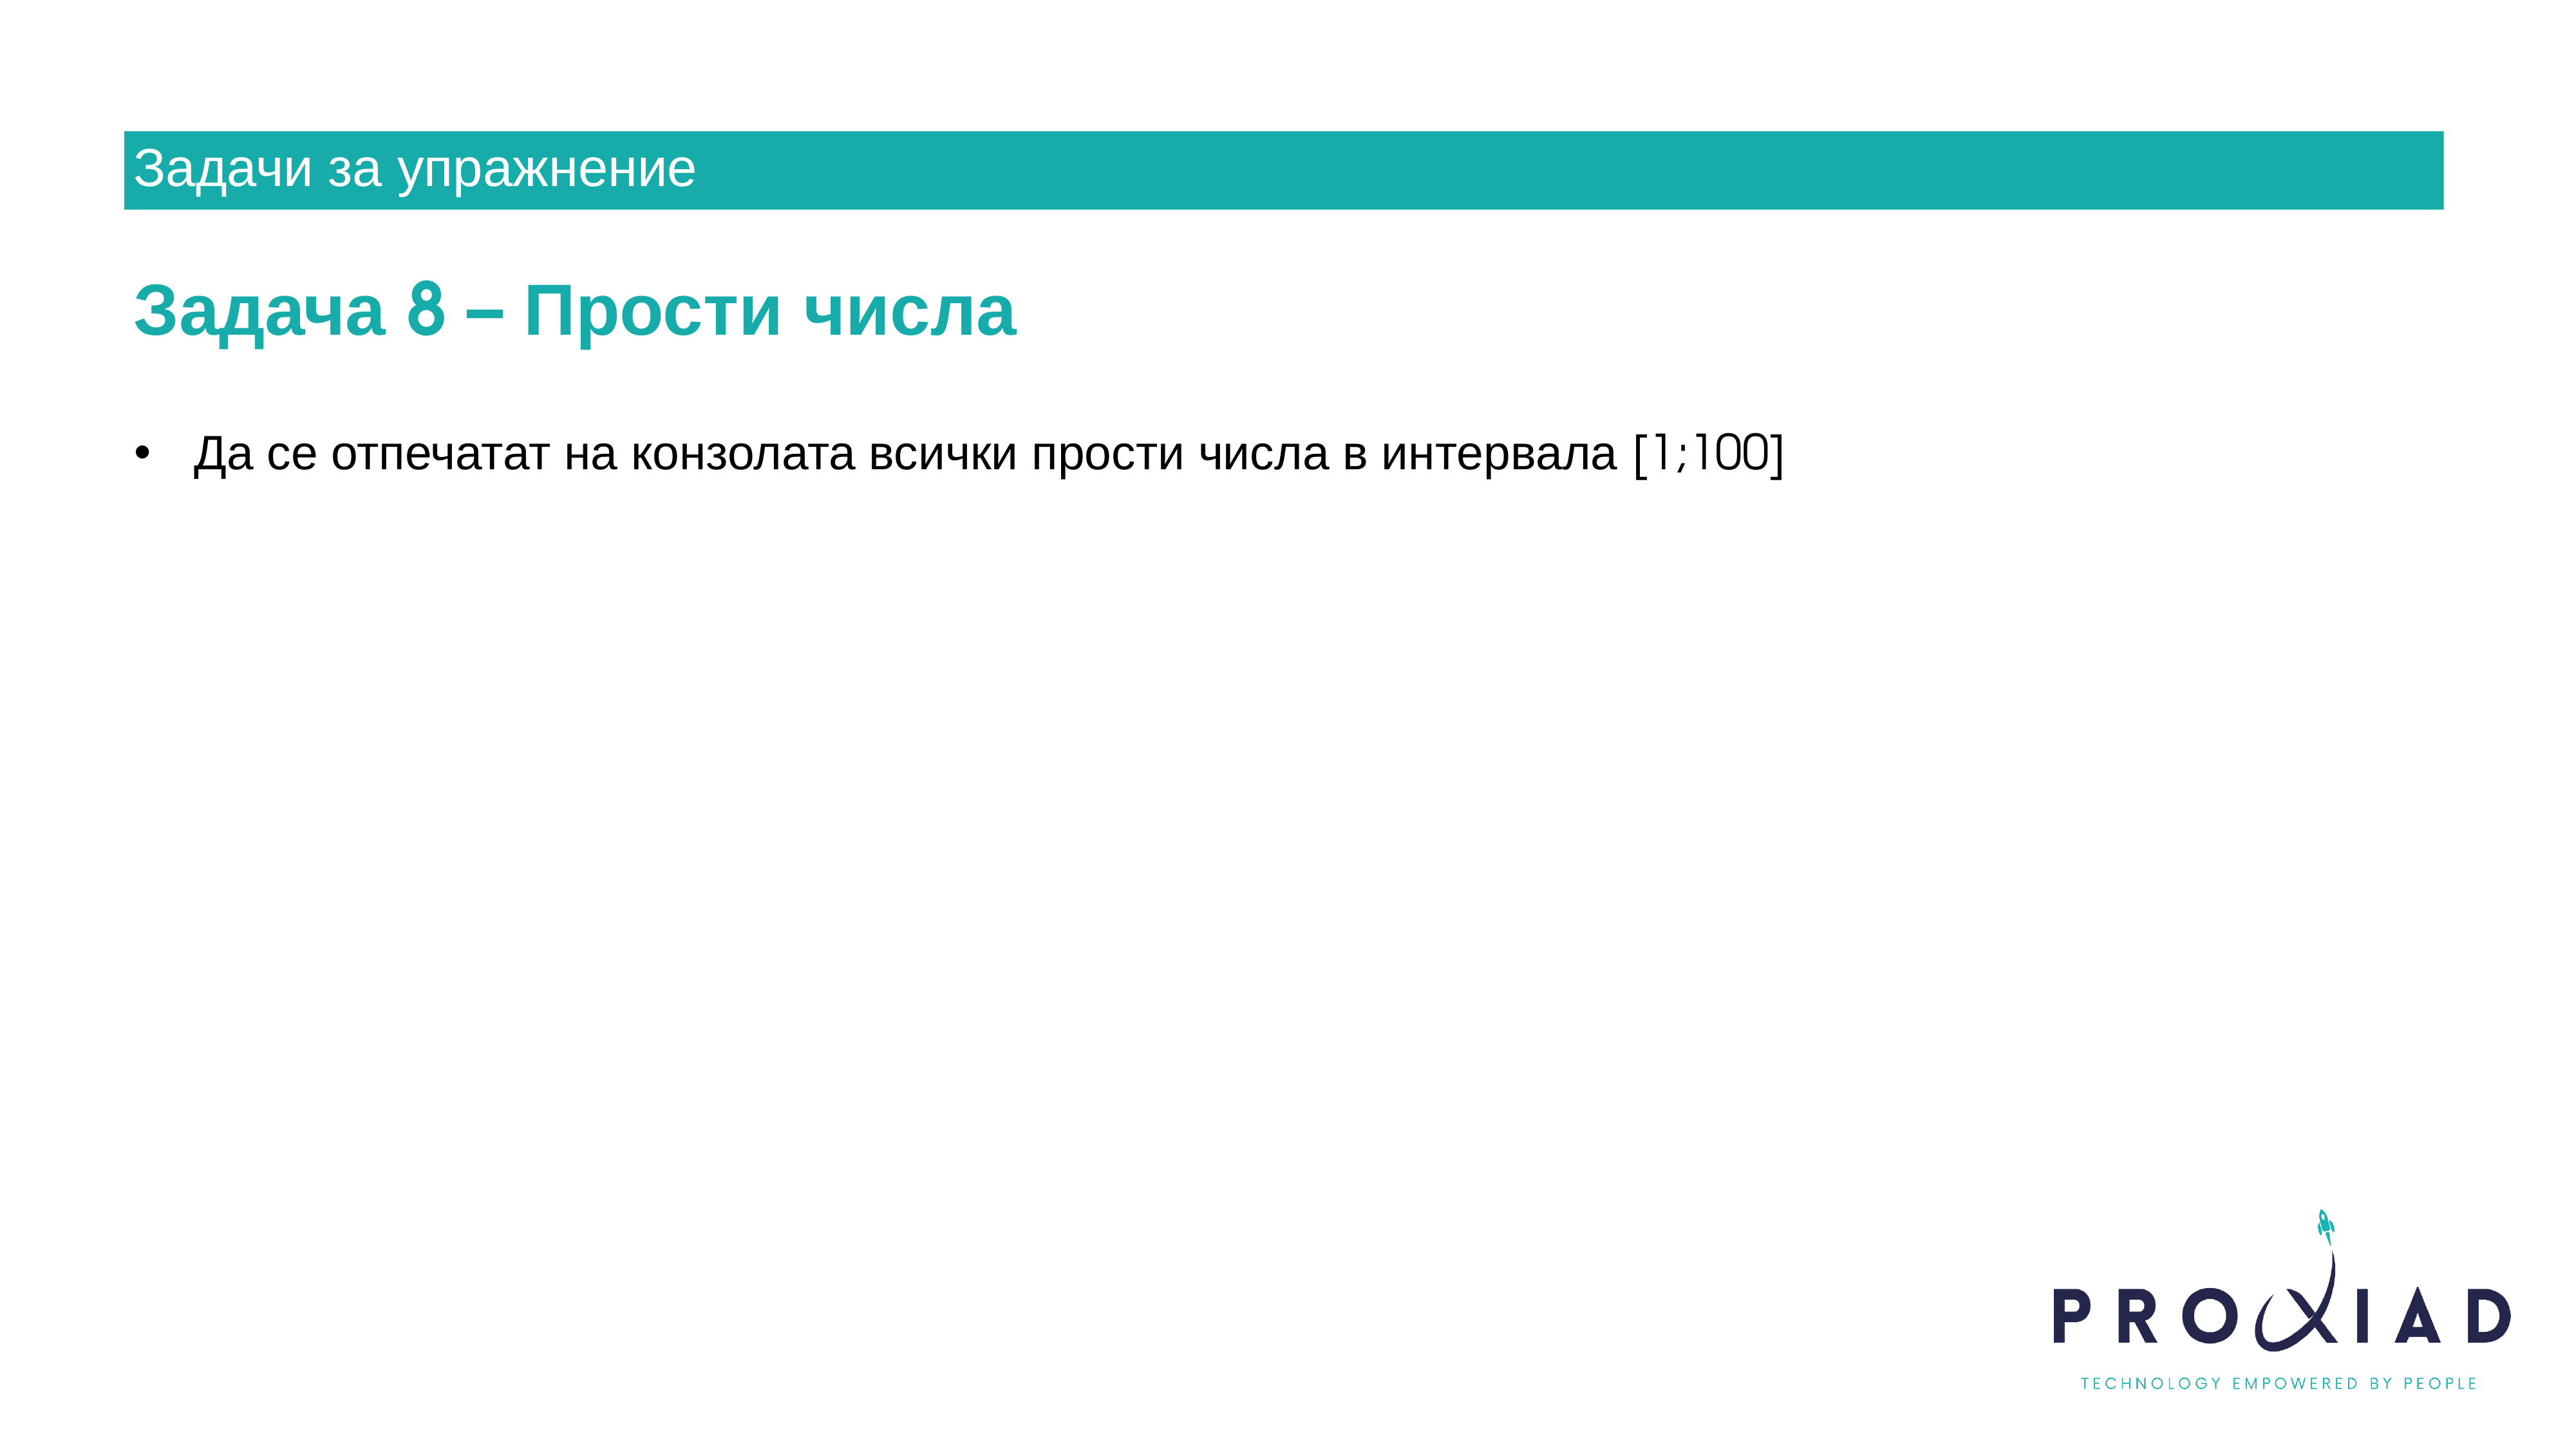

Задачи за упражнение
Задача 8 – Прости числа
Да се отпечатат на конзолата всички прости числа в интервала [1;100]